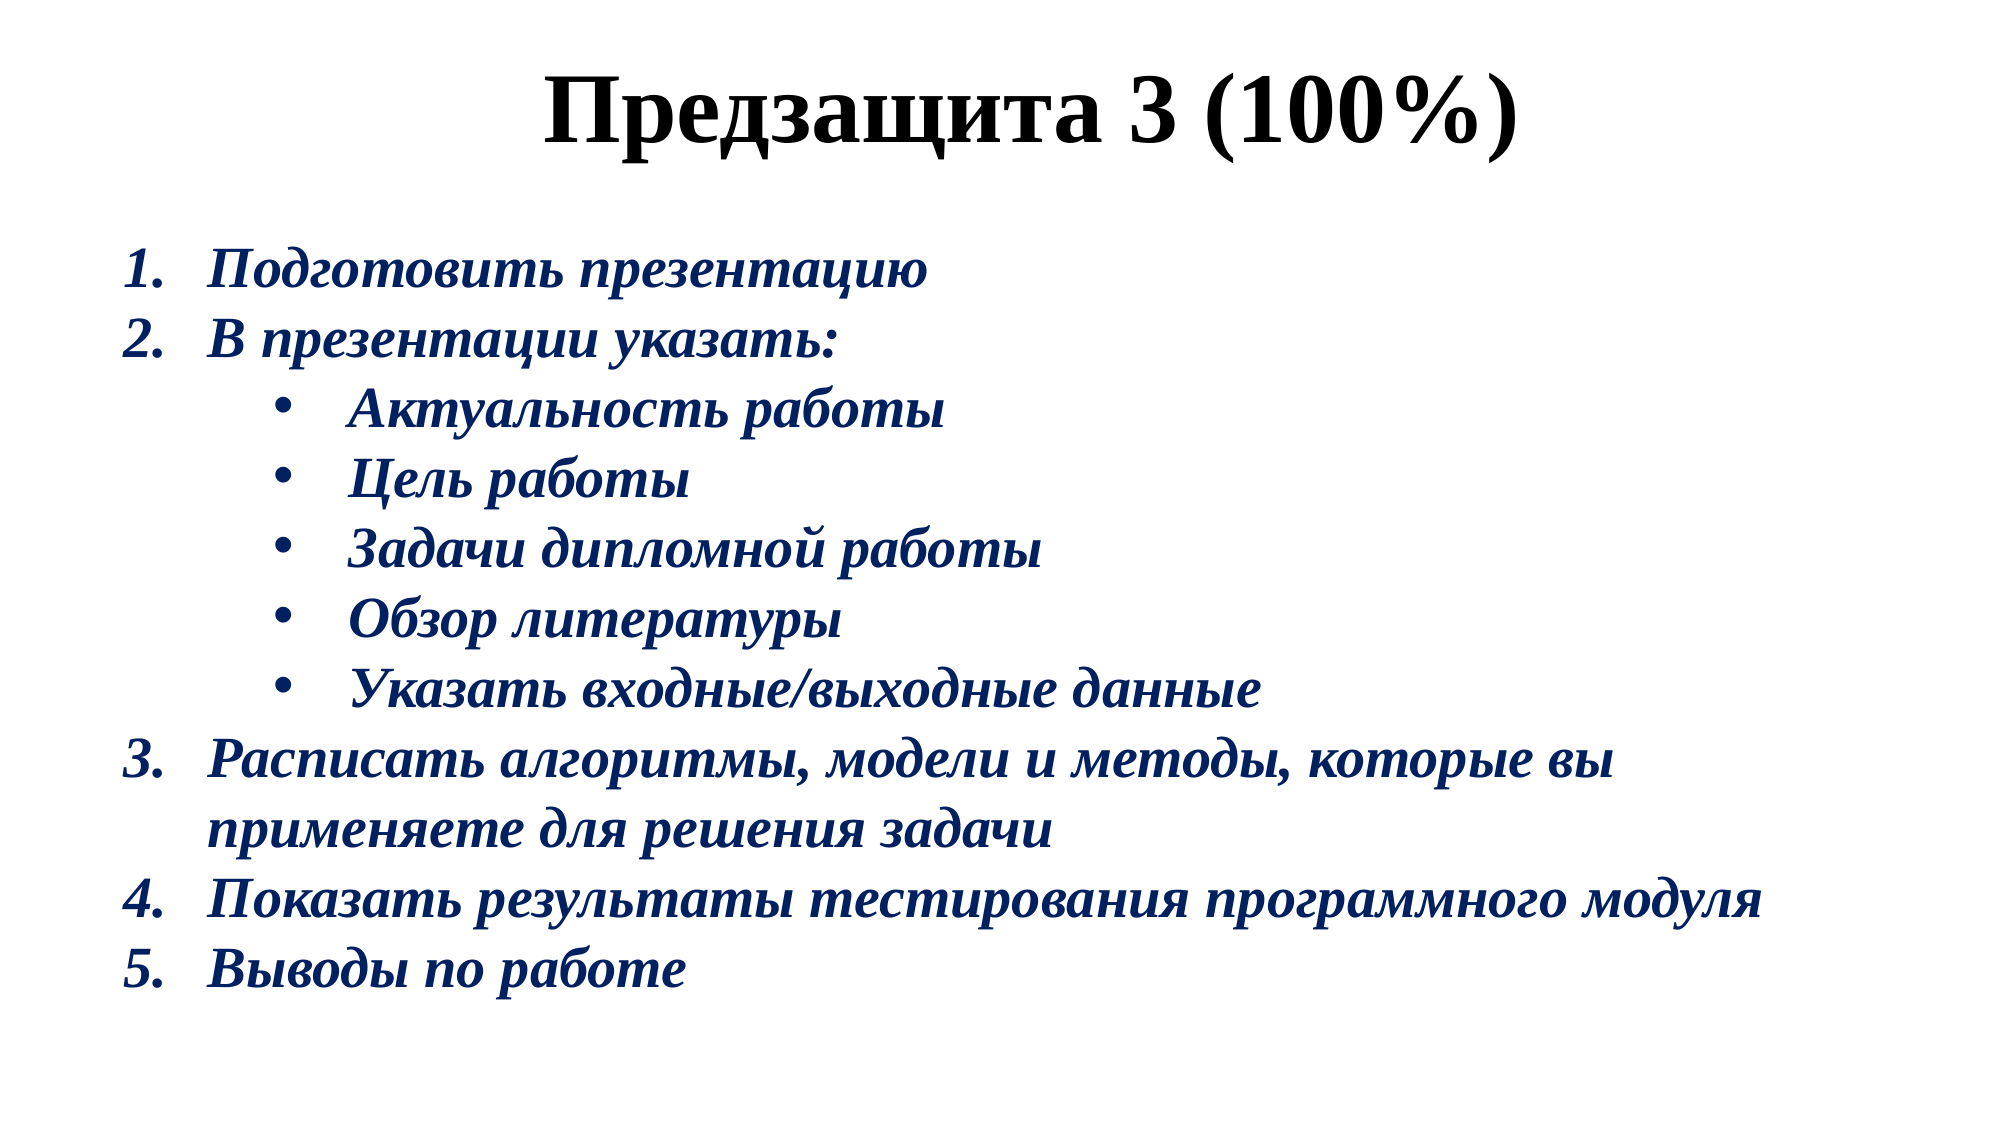

Предзащита 3 (100%)
Подготовить презентацию
В презентации указать:
Актуальность работы
Цель работы
Задачи дипломной работы
Обзор литературы
Указать входные/выходные данные
Расписать алгоритмы, модели и методы, которые вы применяете для решения задачи
Показать результаты тестирования программного модуля
Выводы по работе